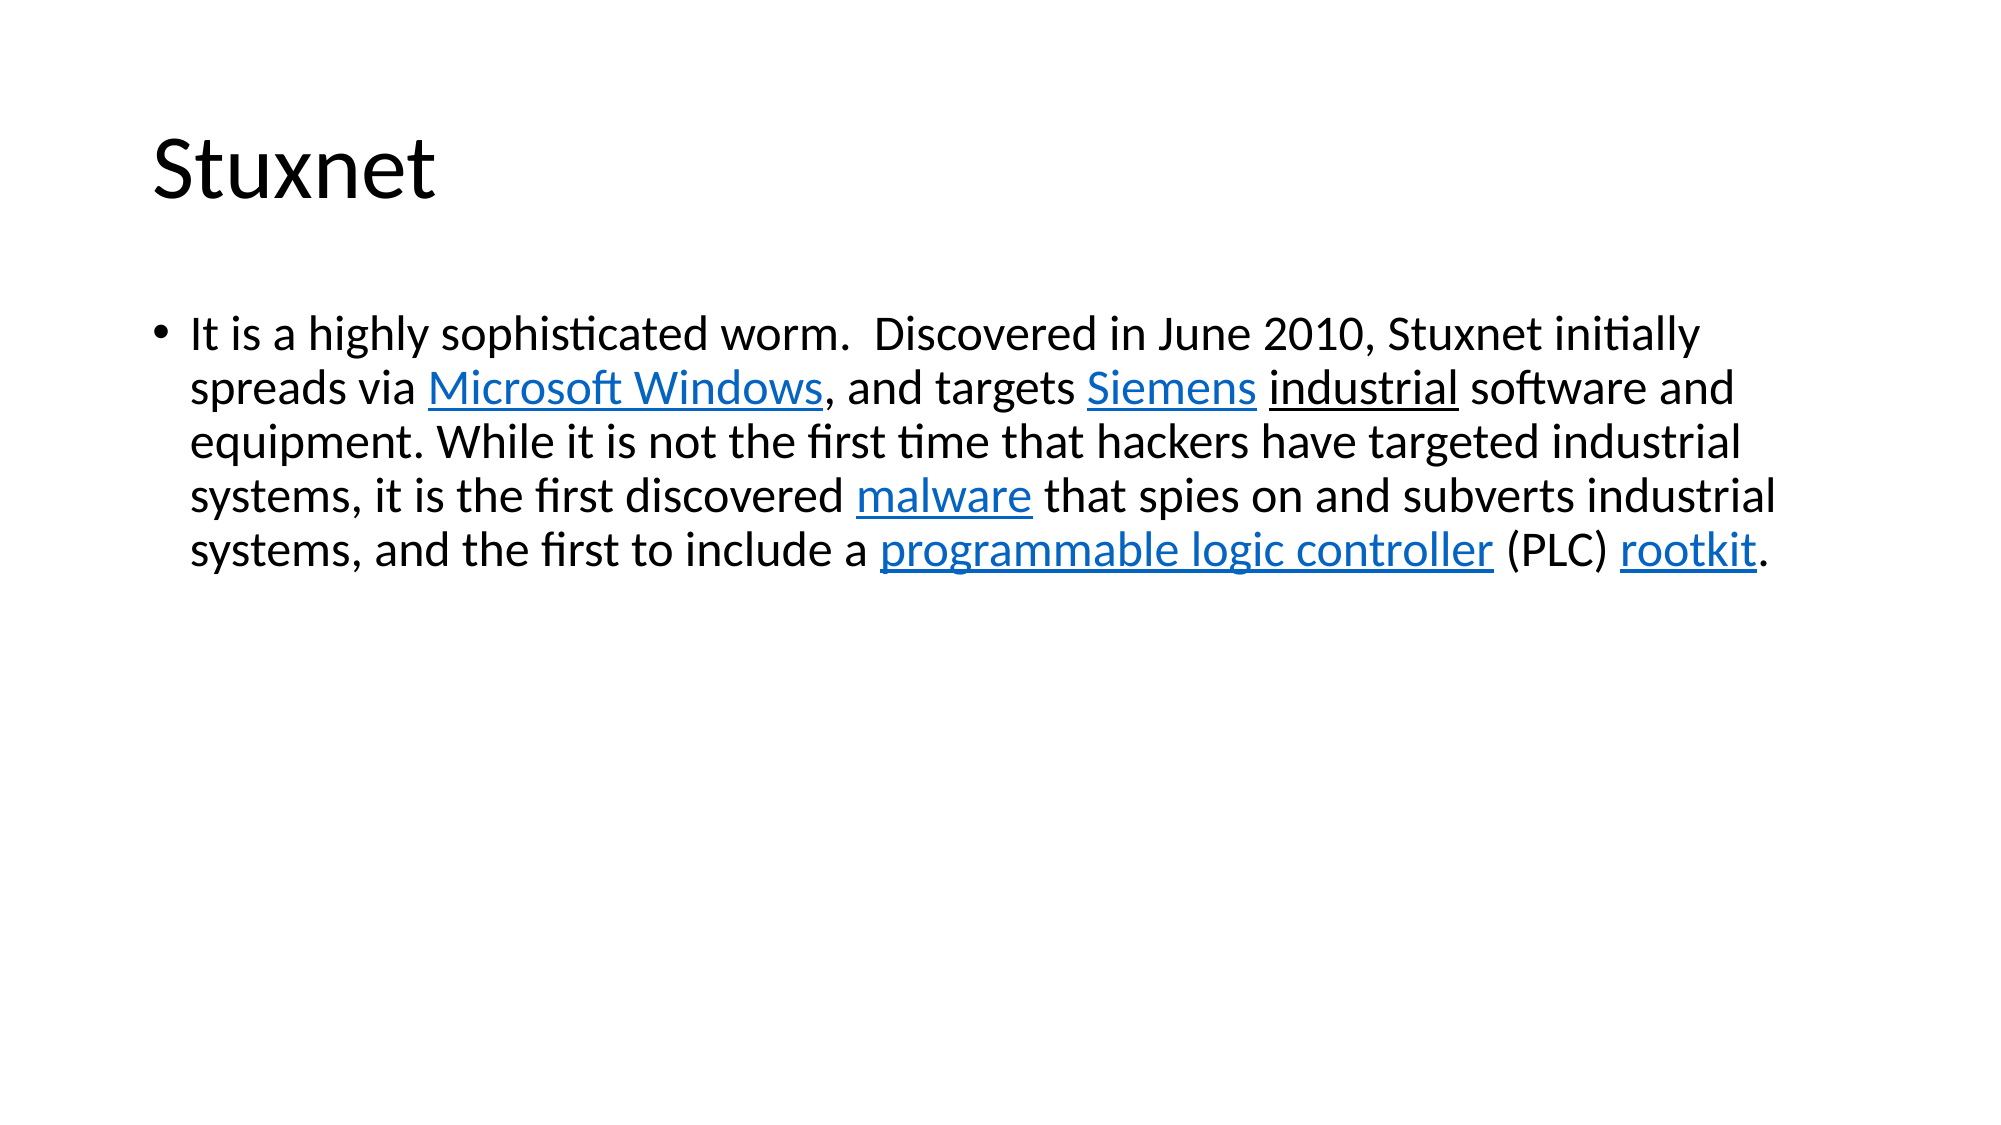

# Stuxnet
It is a highly sophisticated worm.  Discovered in June 2010, Stuxnet initially spreads via Microsoft Windows, and targets Siemens industrial software and equipment. While it is not the first time that hackers have targeted industrial systems, it is the first discovered malware that spies on and subverts industrial systems, and the first to include a programmable logic controller (PLC) rootkit.